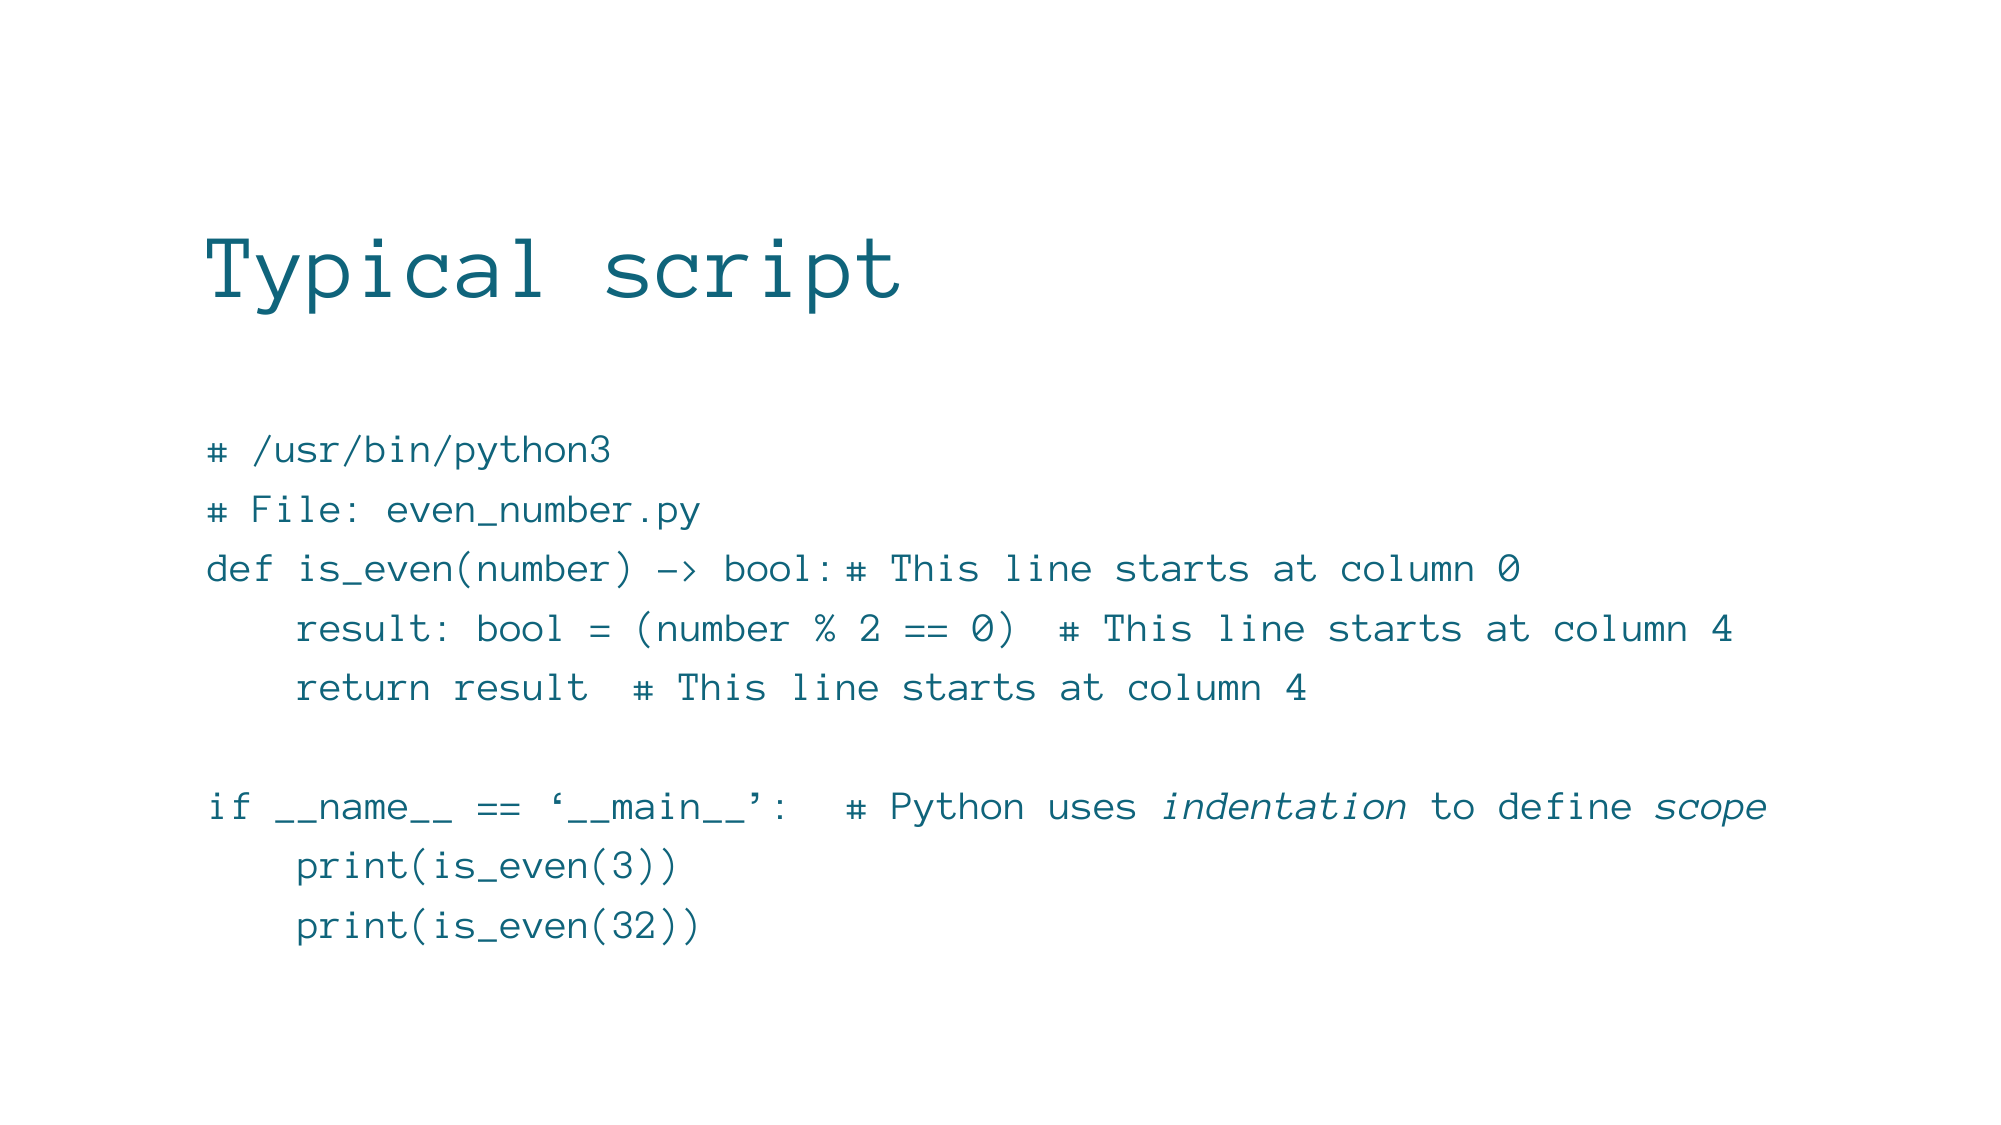

# Typical script
# /usr/bin/python3
# File: even_number.py
def is_even(number) -> bool:		# This line starts at column 0
    result: bool = (number % 2 == 0)	# This line starts at column 4
    return result			# This line starts at column 4

if __name__ == ‘__main__’:	# Python uses indentation to define scope
    print(is_even(3))
    print(is_even(32))